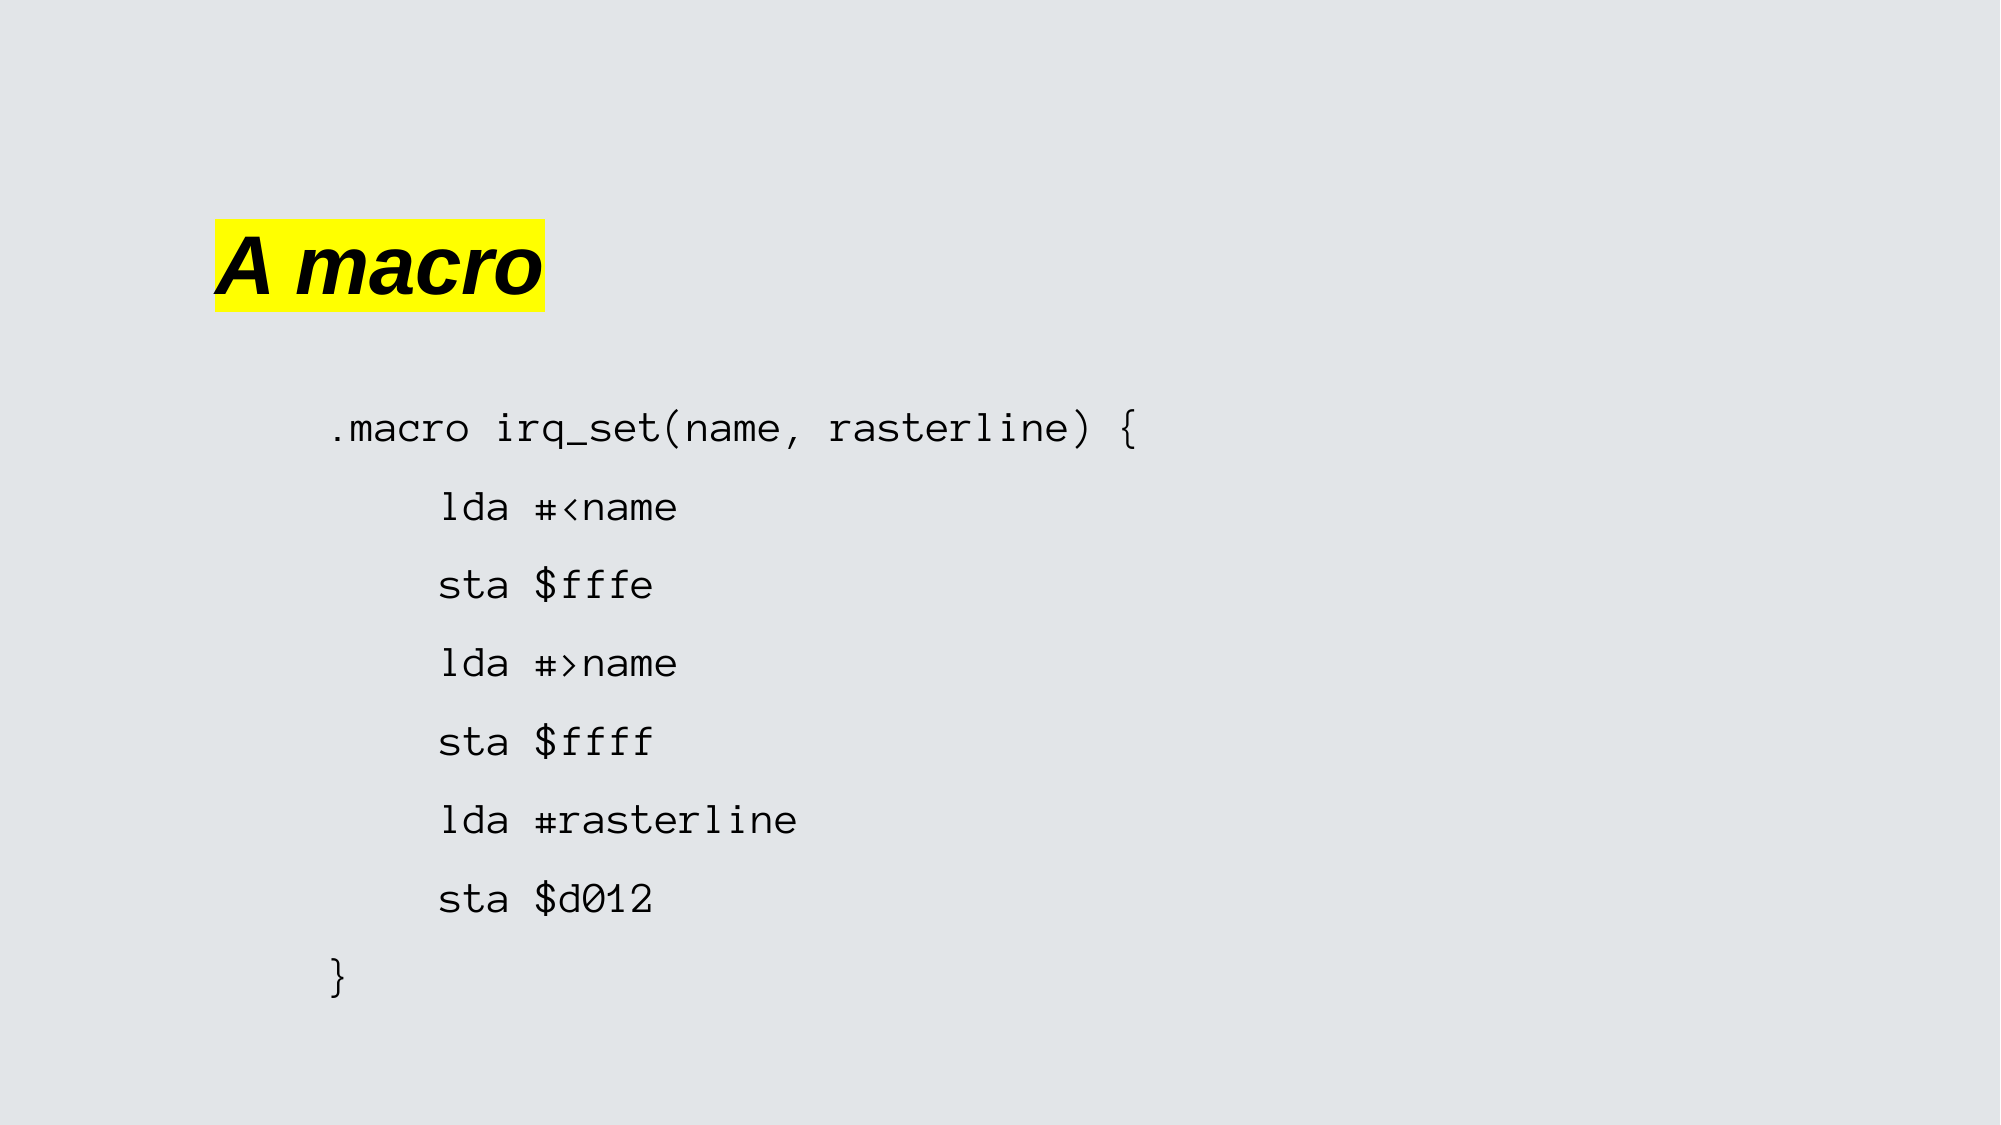

# A macro
	.macro irq_set(name, rasterline) {
		lda #<name
		sta $fffe
		lda #>name
		sta $ffff
		lda #rasterline
		sta $d012
	}